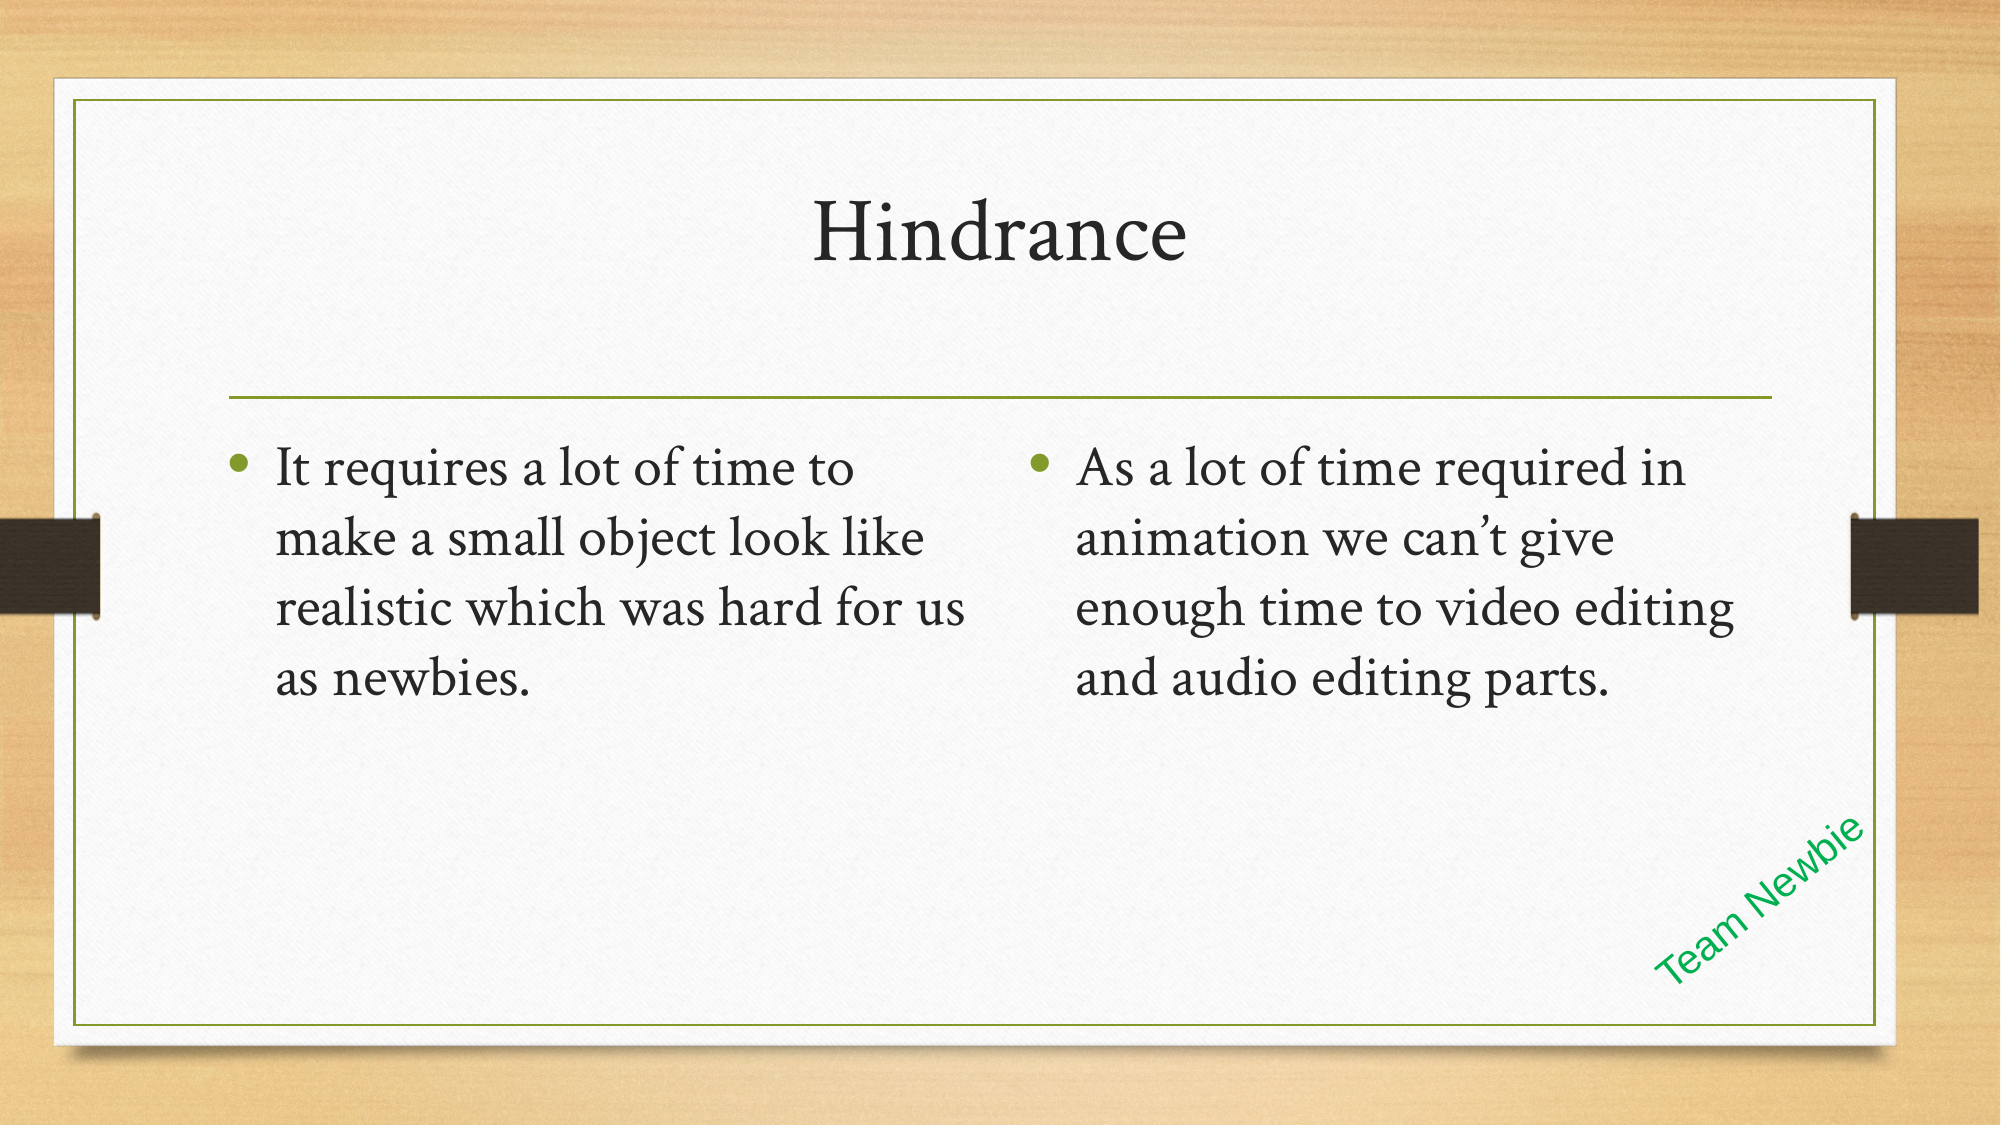

# Hindrance
It requires a lot of time to make a small object look like realistic which was hard for us as newbies.

As a lot of time required in animation we can’t give enough time to video editing and audio editing parts.